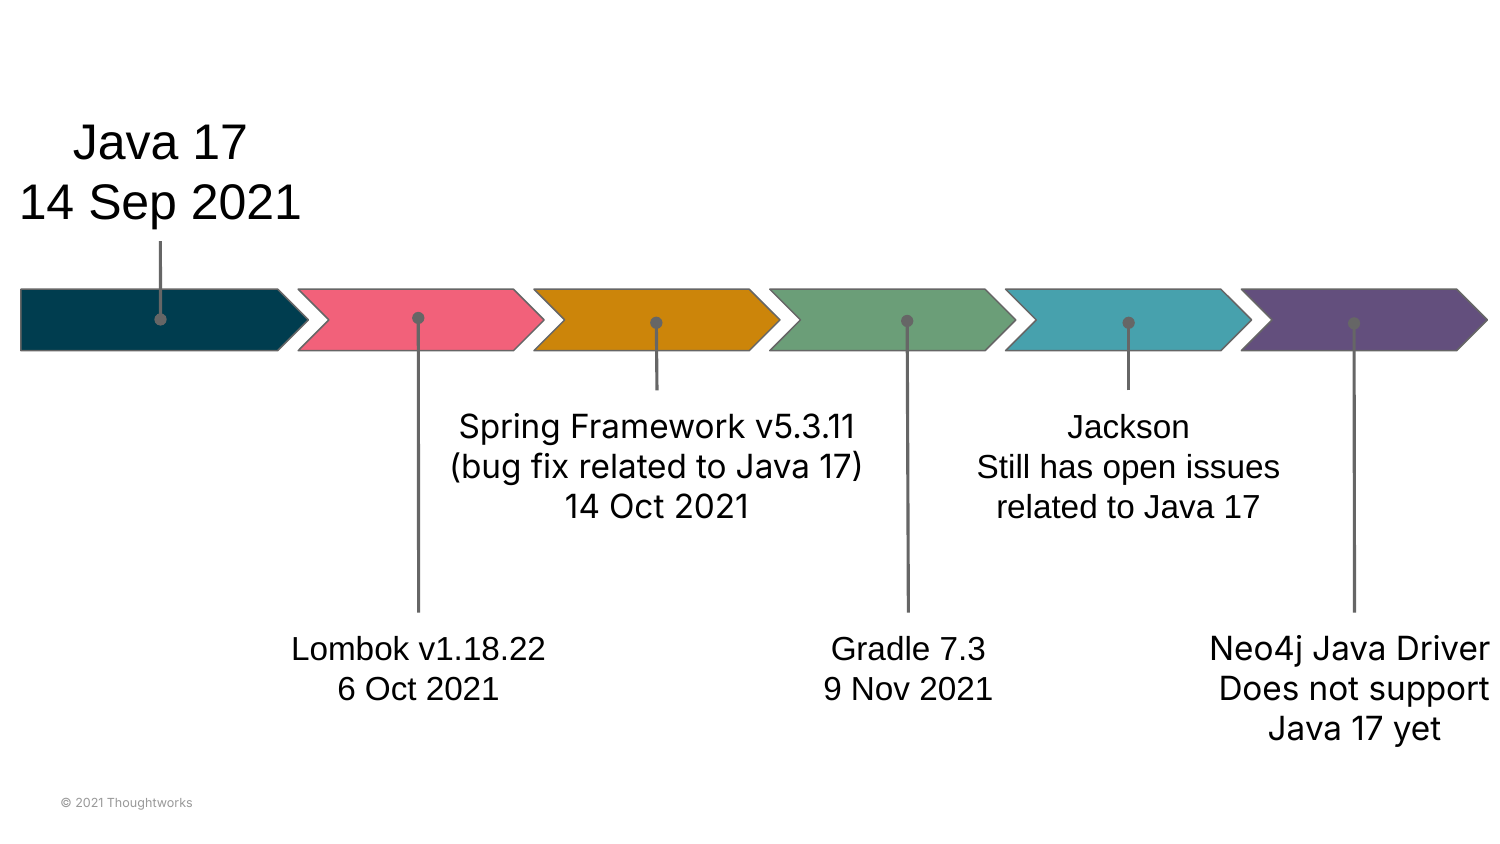

Java 17
14 Sep 2021

Spring Framework v5.3.11
(bug fix related to Java 17)
14 Oct 2021
Jackson
Still has open issues related to Java 17
Lombok v1.18.22
6 Oct 2021
Gradle 7.3
9 Nov 2021
Neo4j Java Driver
Does not support Java 17 yet